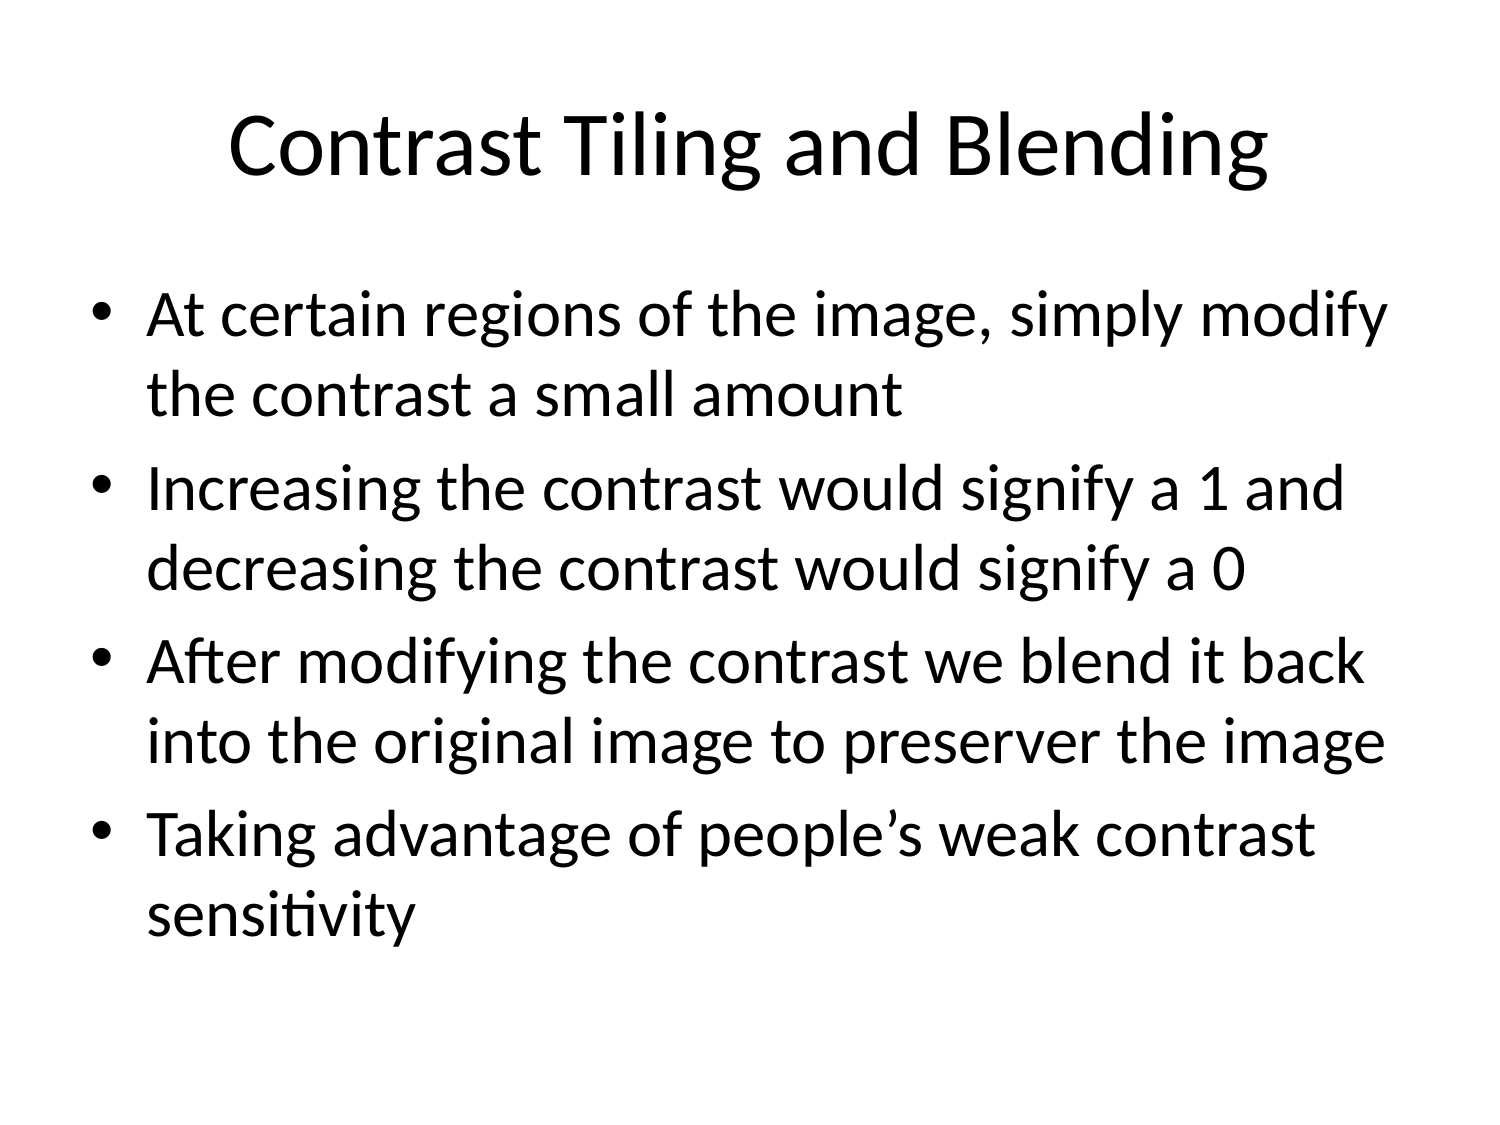

# Contrast Tiling and Blending
At certain regions of the image, simply modify the contrast a small amount
Increasing the contrast would signify a 1 and decreasing the contrast would signify a 0
After modifying the contrast we blend it back into the original image to preserver the image
Taking advantage of people’s weak contrast sensitivity